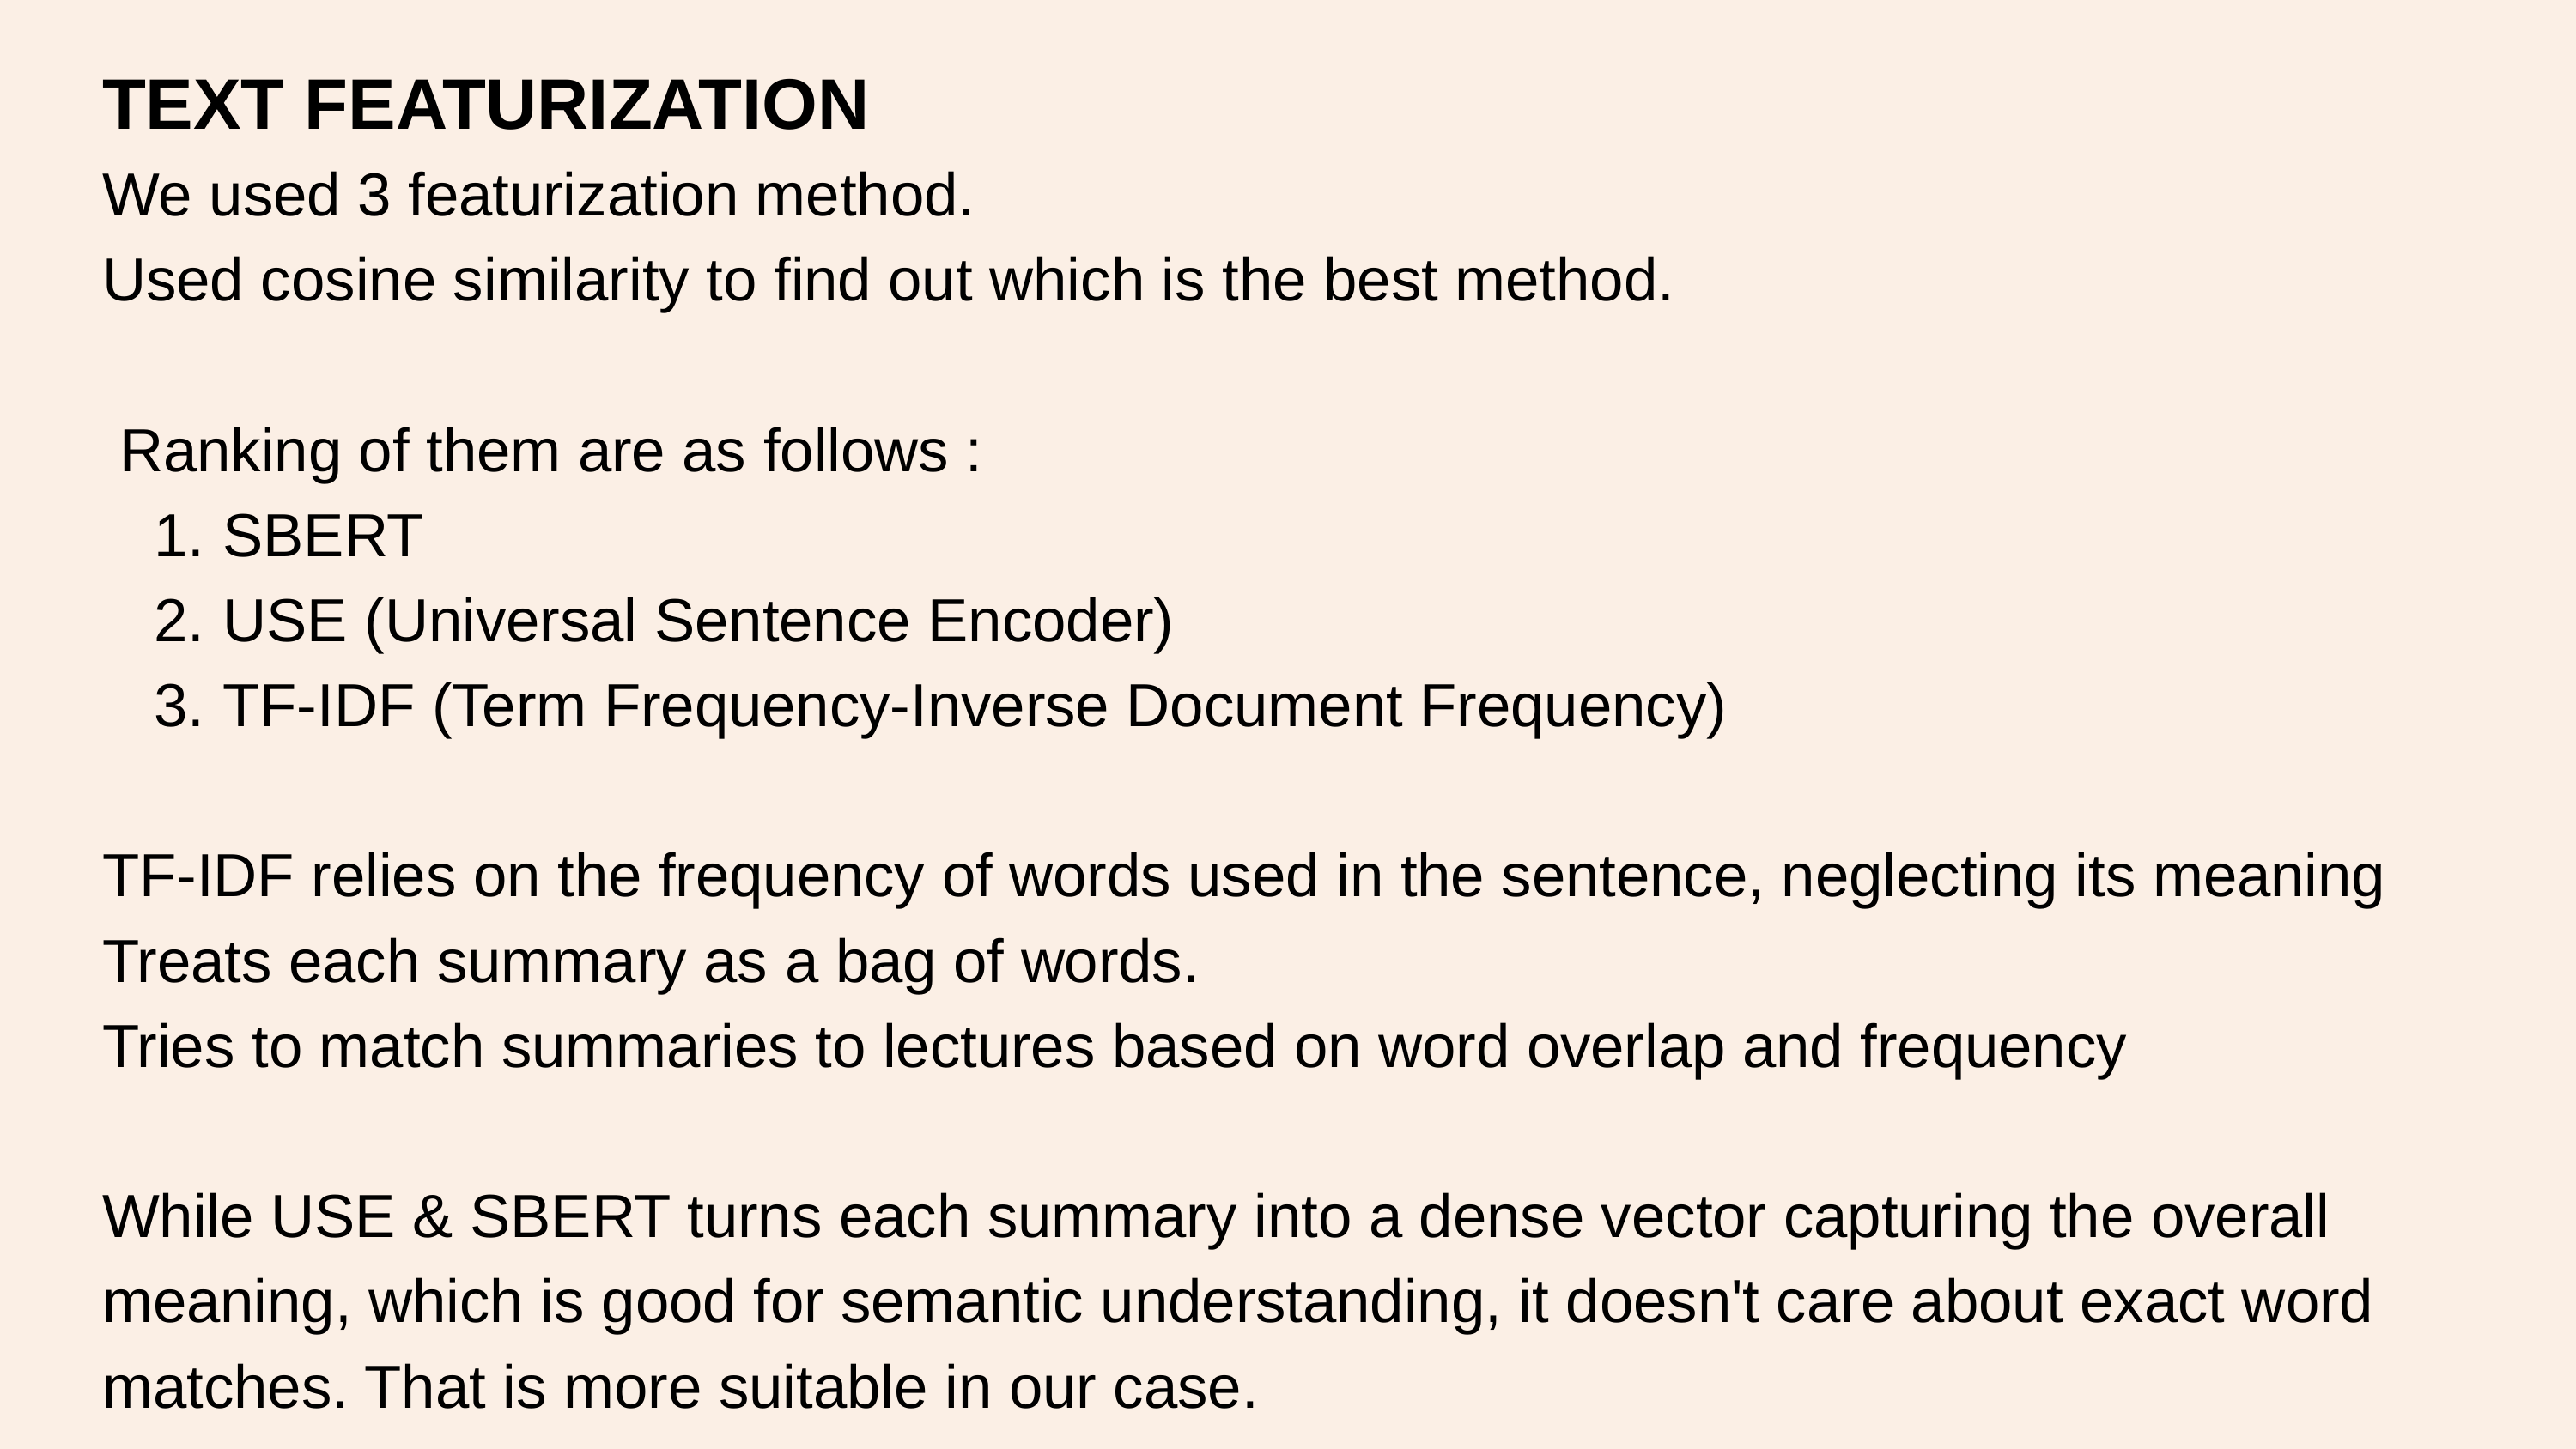

TEXT FEATURIZATION
We used 3 featurization method.
Used cosine similarity to find out which is the best method.

 Ranking of them are as follows :
 SBERT
 USE (Universal Sentence Encoder)
 TF-IDF (Term Frequency-Inverse Document Frequency)

TF-IDF relies on the frequency of words used in the sentence, neglecting its meaning
Treats each summary as a bag of words.
Tries to match summaries to lectures based on word overlap and frequency

While USE & SBERT turns each summary into a dense vector capturing the overall meaning, which is good for semantic understanding, it doesn't care about exact word matches. That is more suitable in our case.